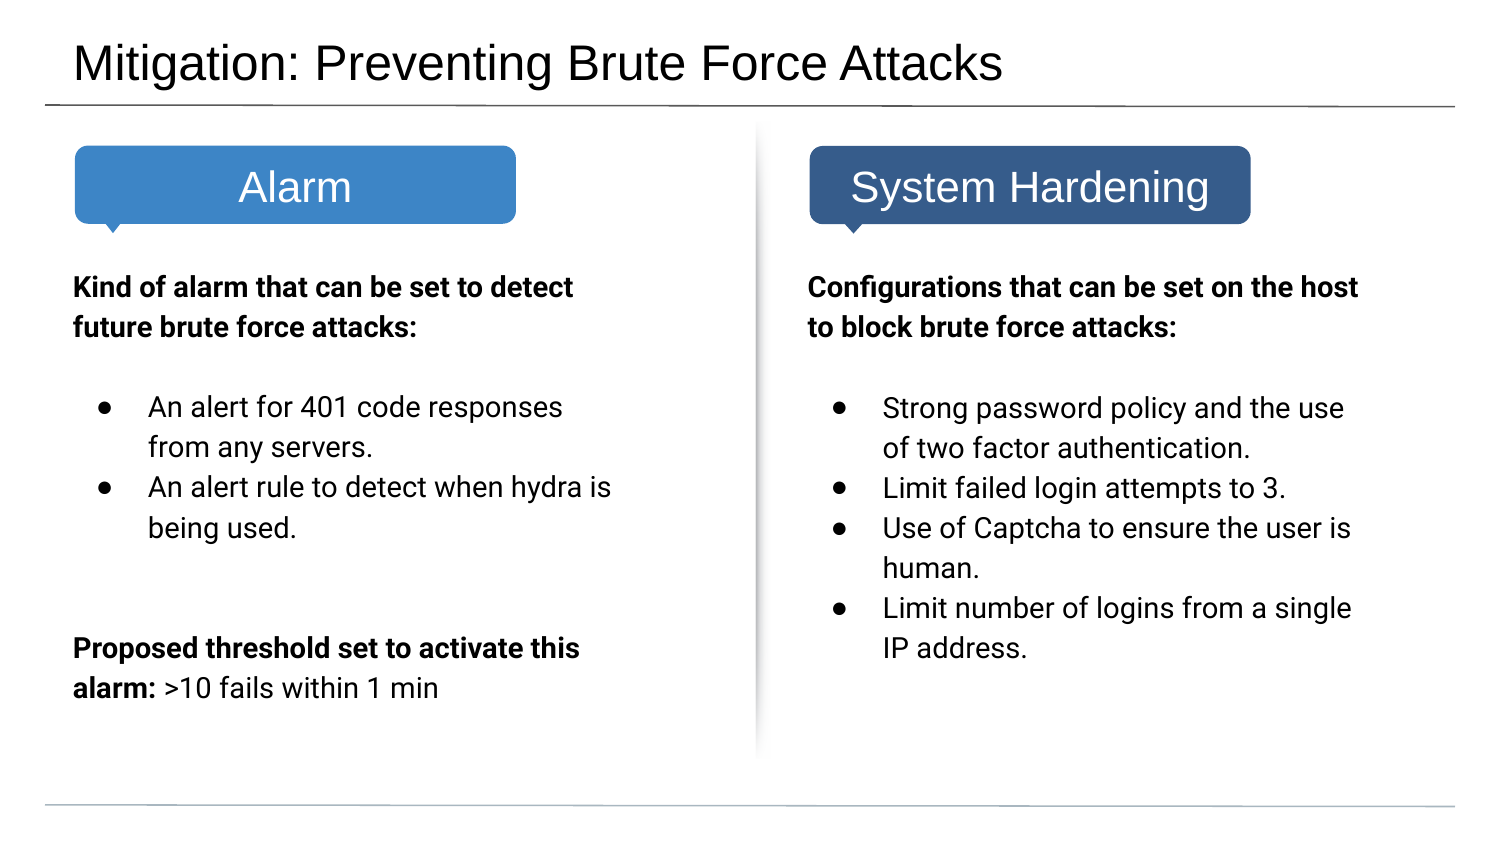

# Mitigation: Preventing Brute Force Attacks
Kind of alarm that can be set to detect future brute force attacks:

An alert for 401 code responses from any servers.
An alert rule to detect when hydra is being used.

Proposed threshold set to activate this alarm: >10 fails within 1 min
Configurations that can be set on the host to block brute force attacks:

Strong password policy and the use of two factor authentication.
Limit failed login attempts to 3.
Use of Captcha to ensure the user is human.
Limit number of logins from a single IP address.